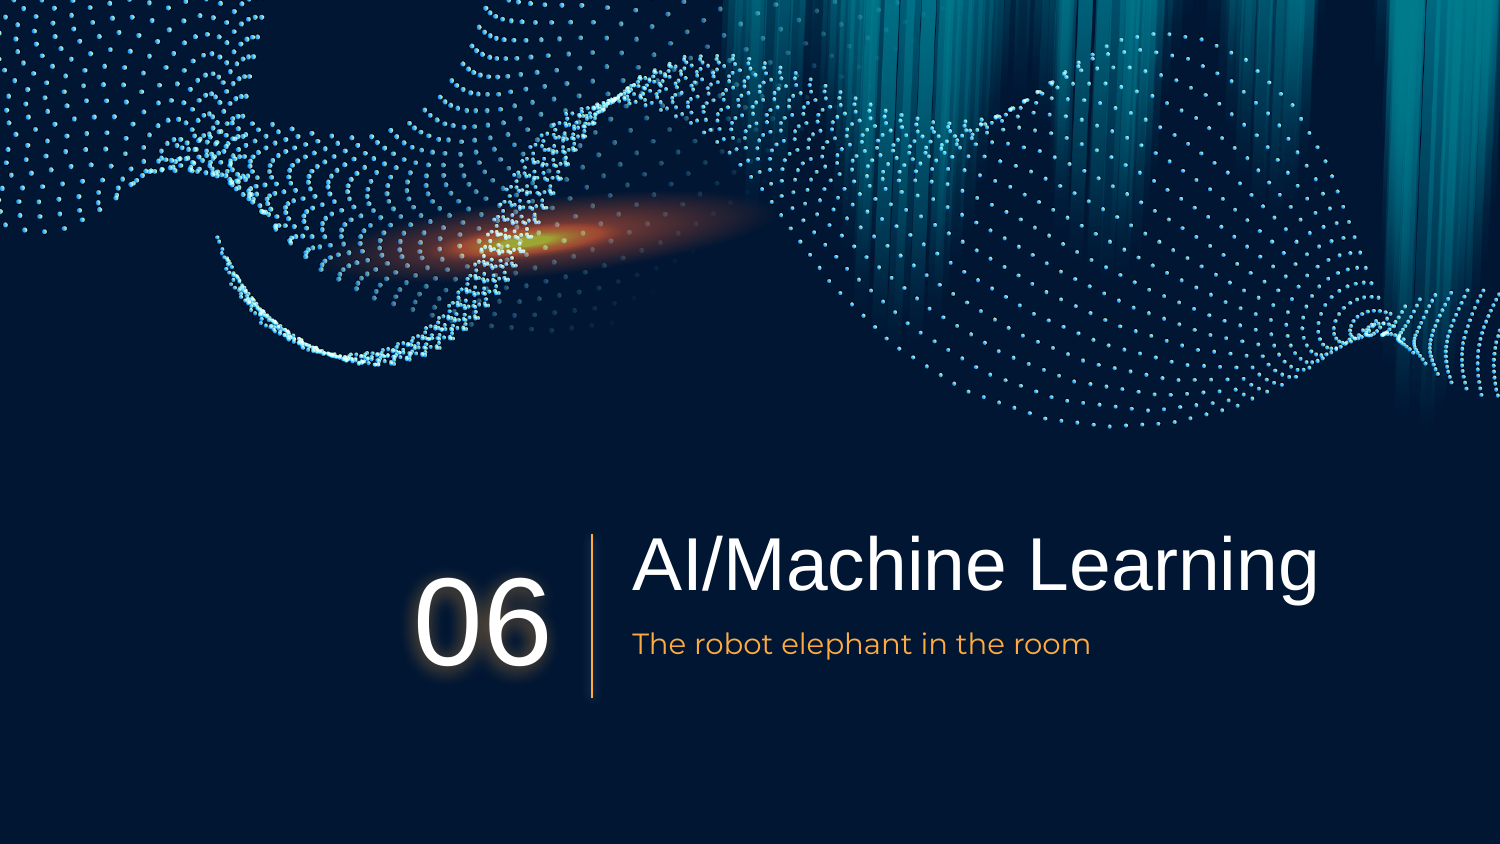

# AI/Machine Learning
06
The robot elephant in the room